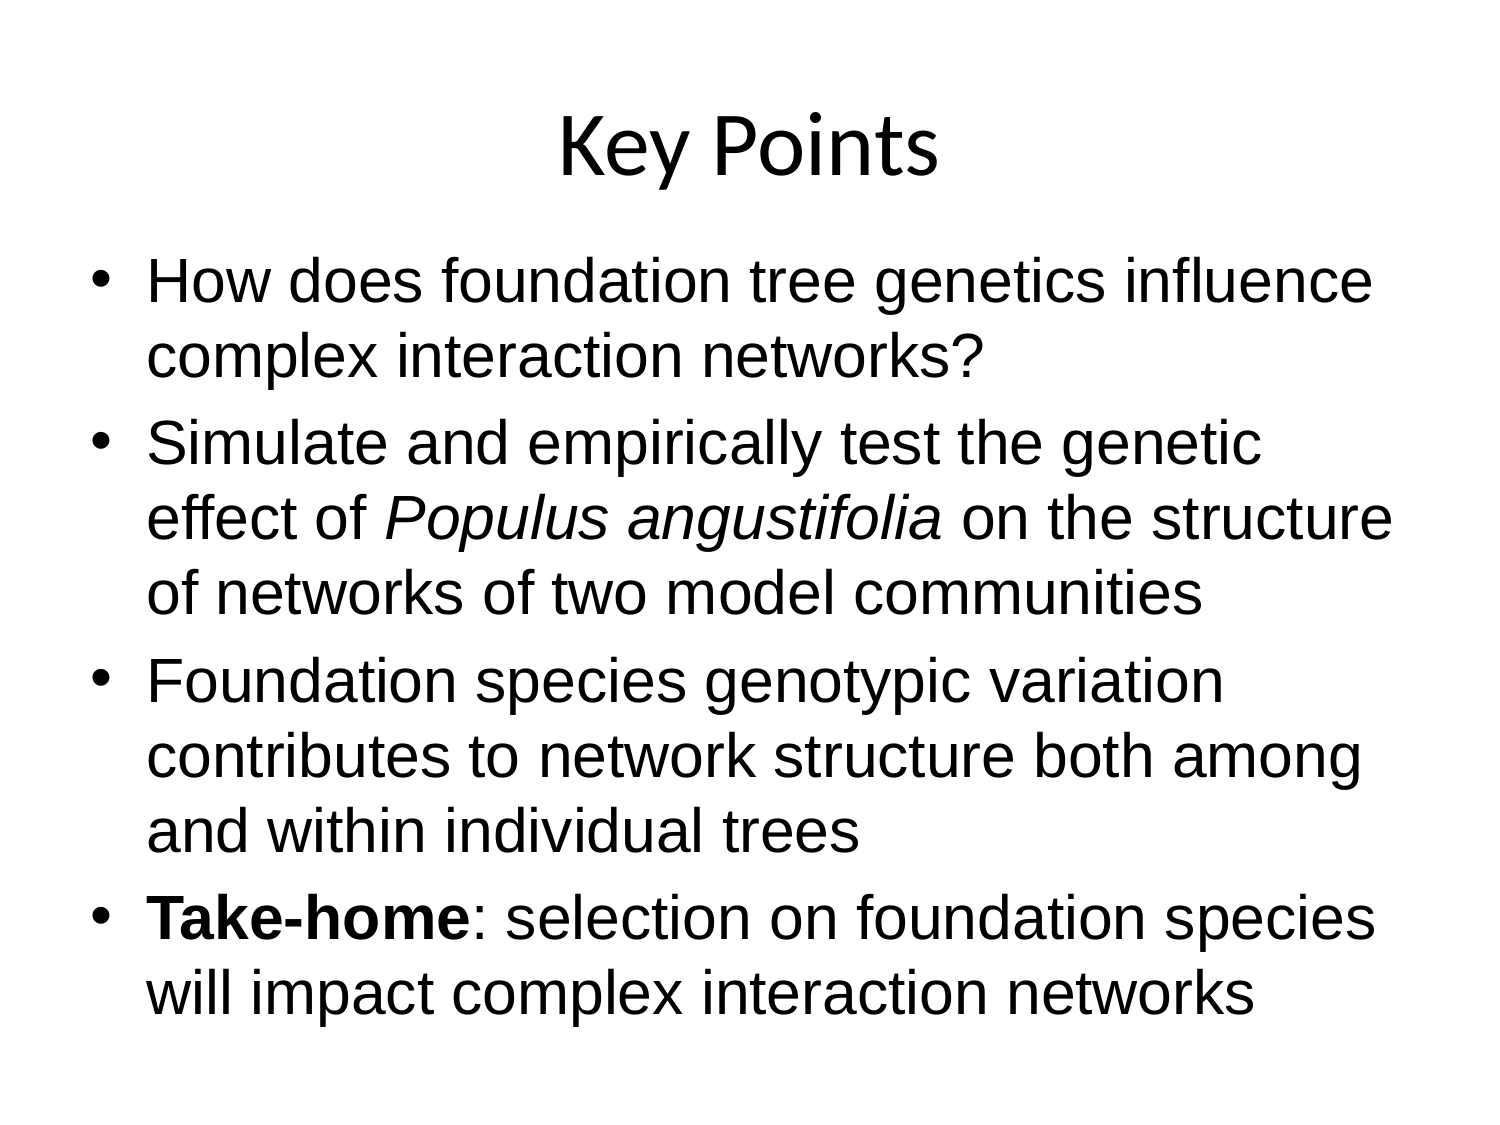

# Key Points
How does foundation tree genetics influence complex interaction networks?
Simulate and empirically test the genetic effect of Populus angustifolia on the structure of networks of two model communities
Foundation species genotypic variation contributes to network structure both among and within individual trees
Take-home: selection on foundation species will impact complex interaction networks